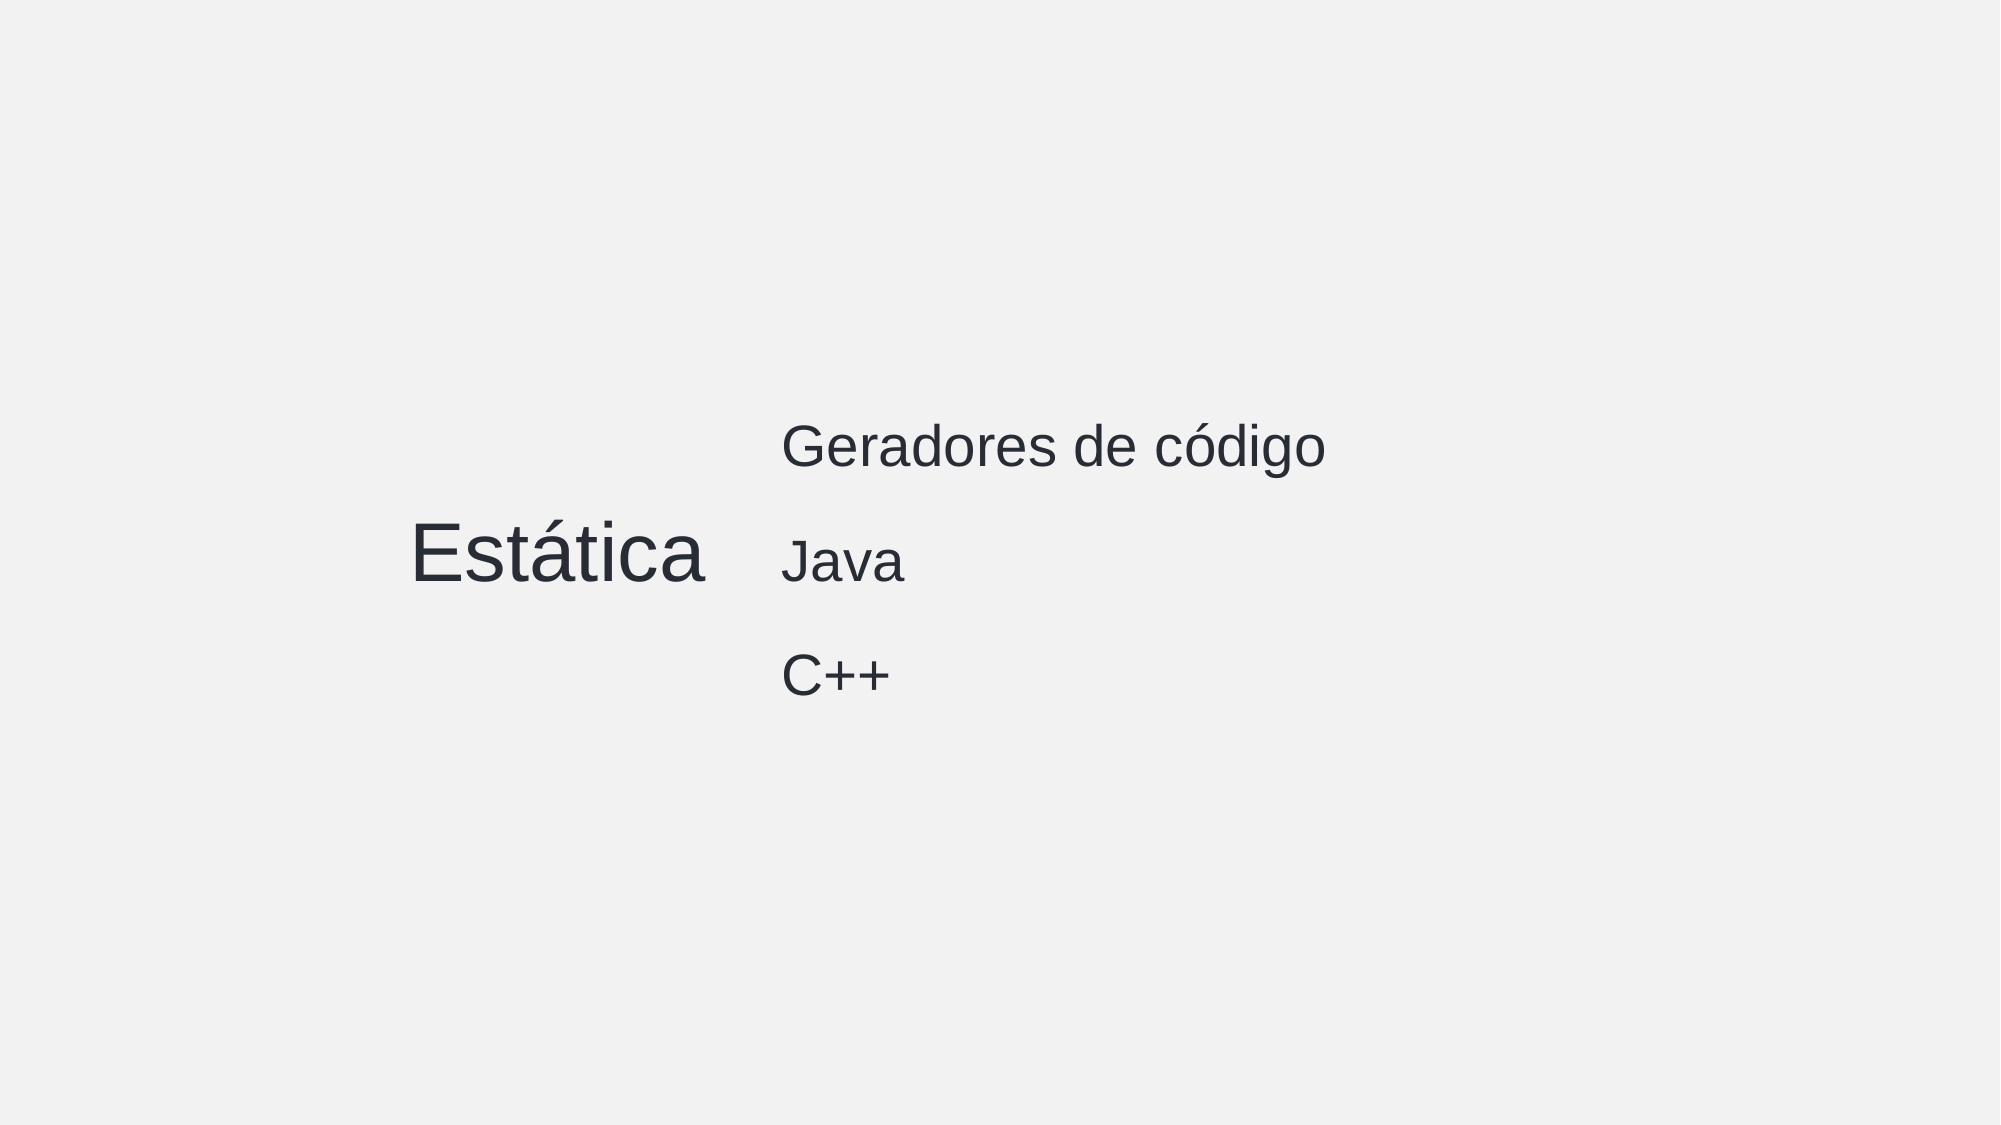

Geradores de código
Java
C++
# Estática